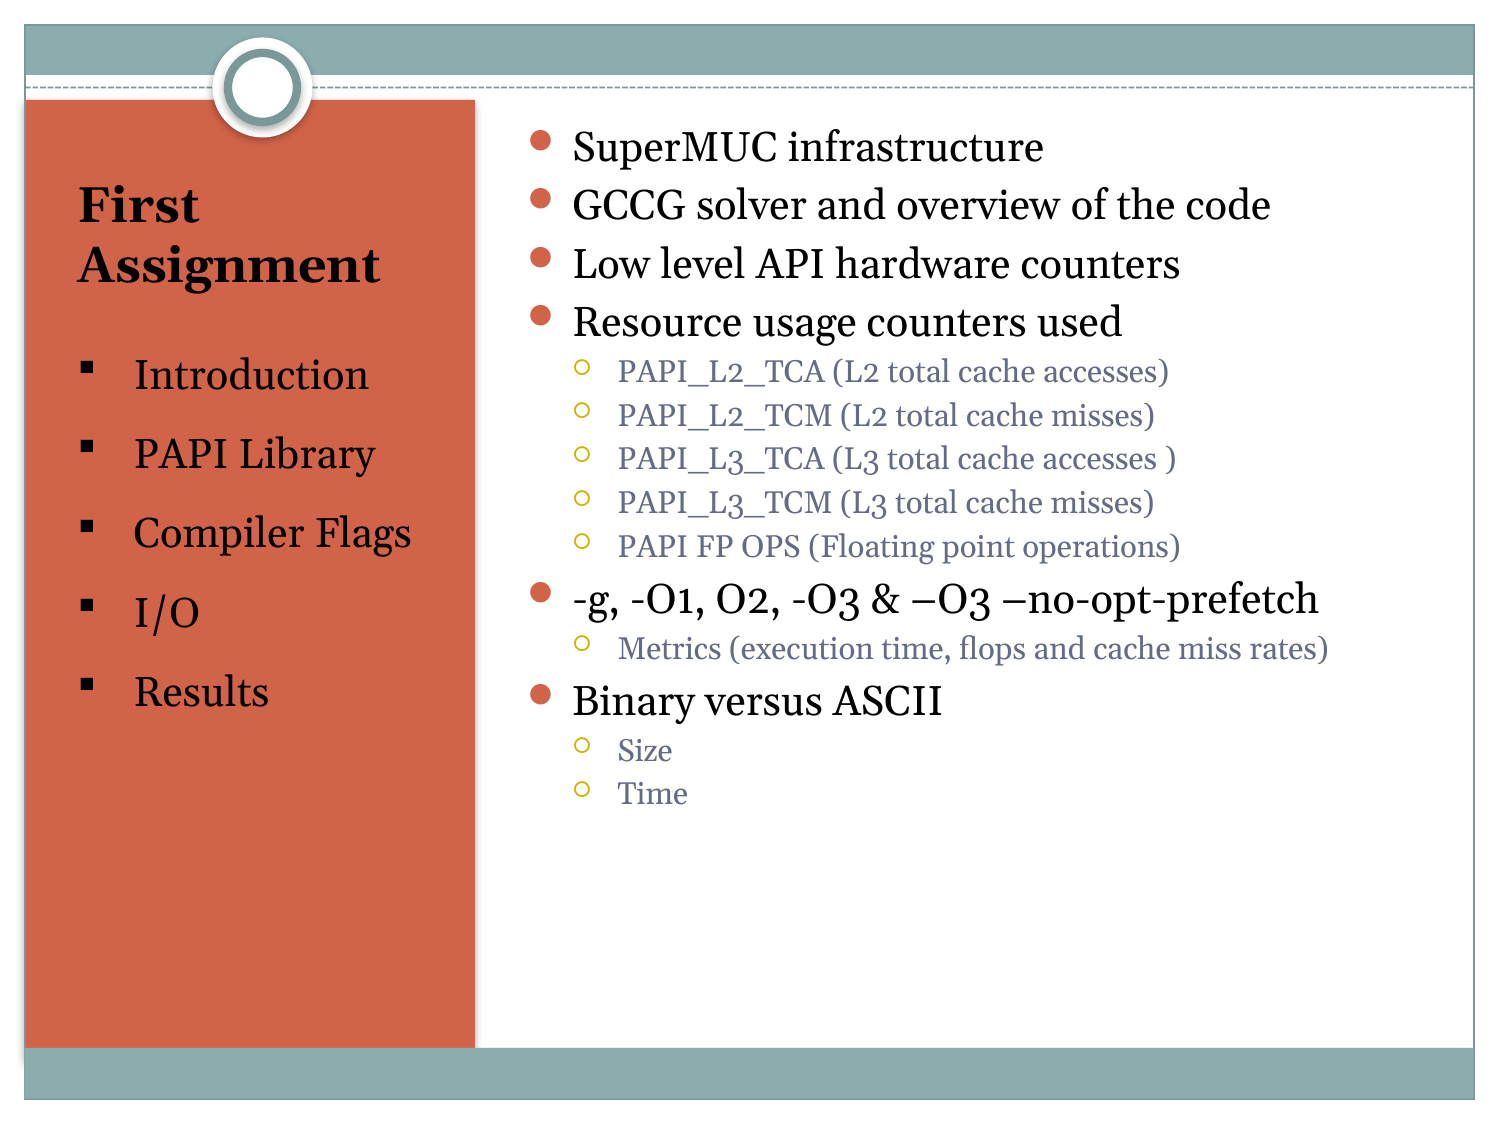

SuperMUC infrastructure
GCCG solver and overview of the code
Low level API hardware counters
Resource usage counters used
PAPI_L2_TCA (L2 total cache accesses)
PAPI_L2_TCM (L2 total cache misses)
PAPI_L3_TCA (L3 total cache accesses )
PAPI_L3_TCM (L3 total cache misses)
PAPI FP OPS (Floating point operations)
-g, -O1, O2, -O3 & –O3 –no-opt-prefetch
Metrics (execution time, flops and cache miss rates)
Binary versus ASCII
Size
Time

# First Assignment
Introduction
PAPI Library
Compiler Flags
I/O
Results